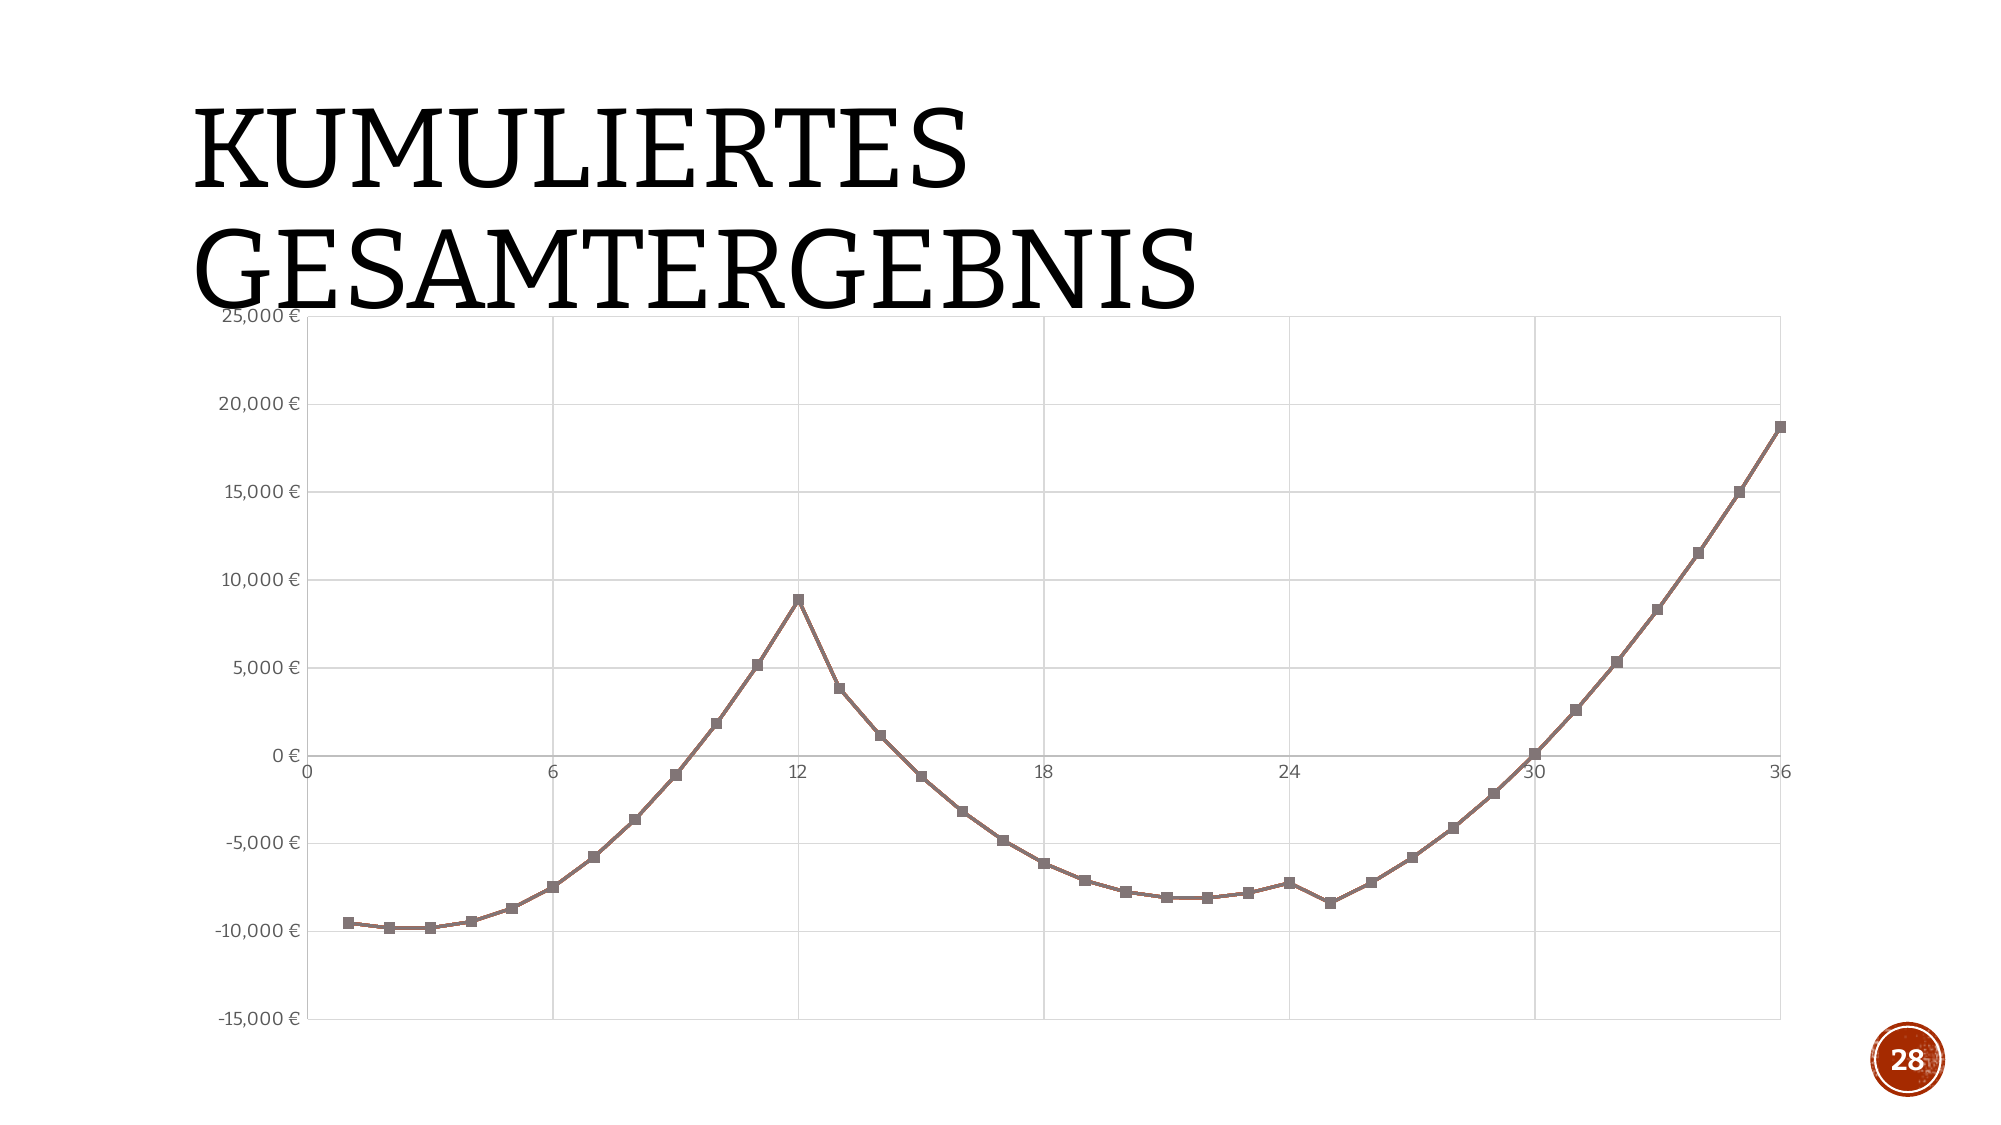

# Kumuliertes Gesamtergebnis

### Chart

| Category |  |  |  |  |  |  |  |  |  |  |  |  |
|---|---|---|---|---|---|---|---|---|---|---|---|---|
28